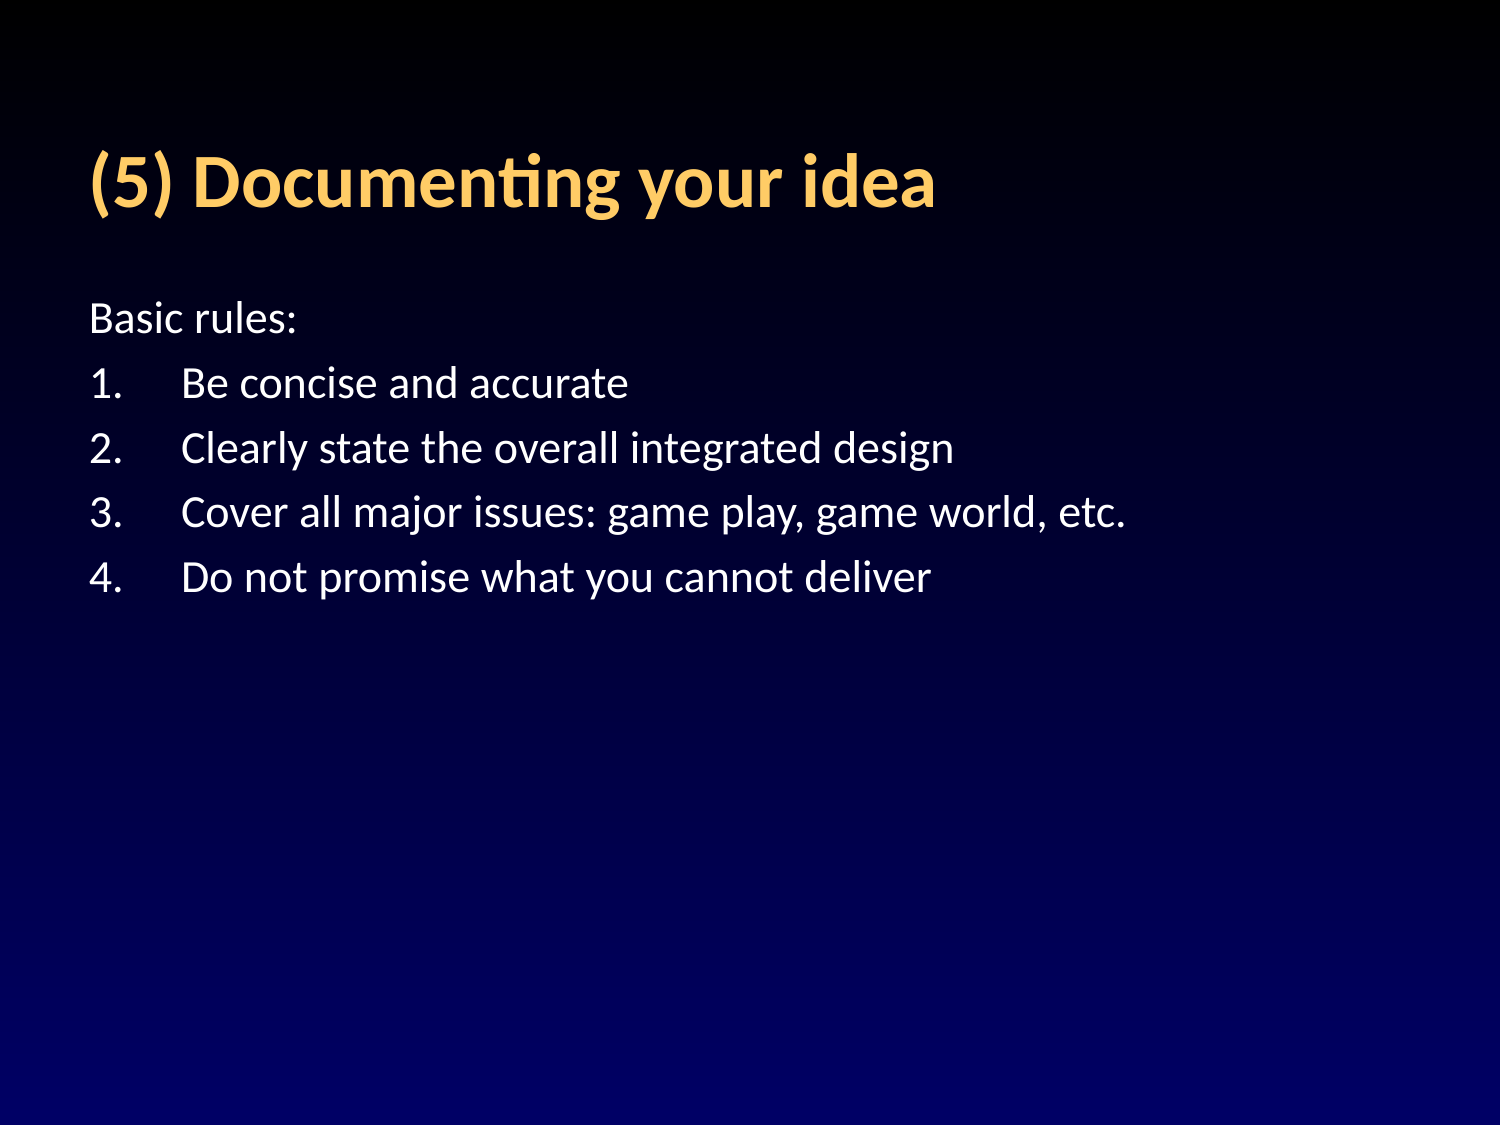

# (5) Documenting your idea
Basic rules:
Be concise and accurate
Clearly state the overall integrated design
Cover all major issues: game play, game world, etc.
Do not promise what you cannot deliver